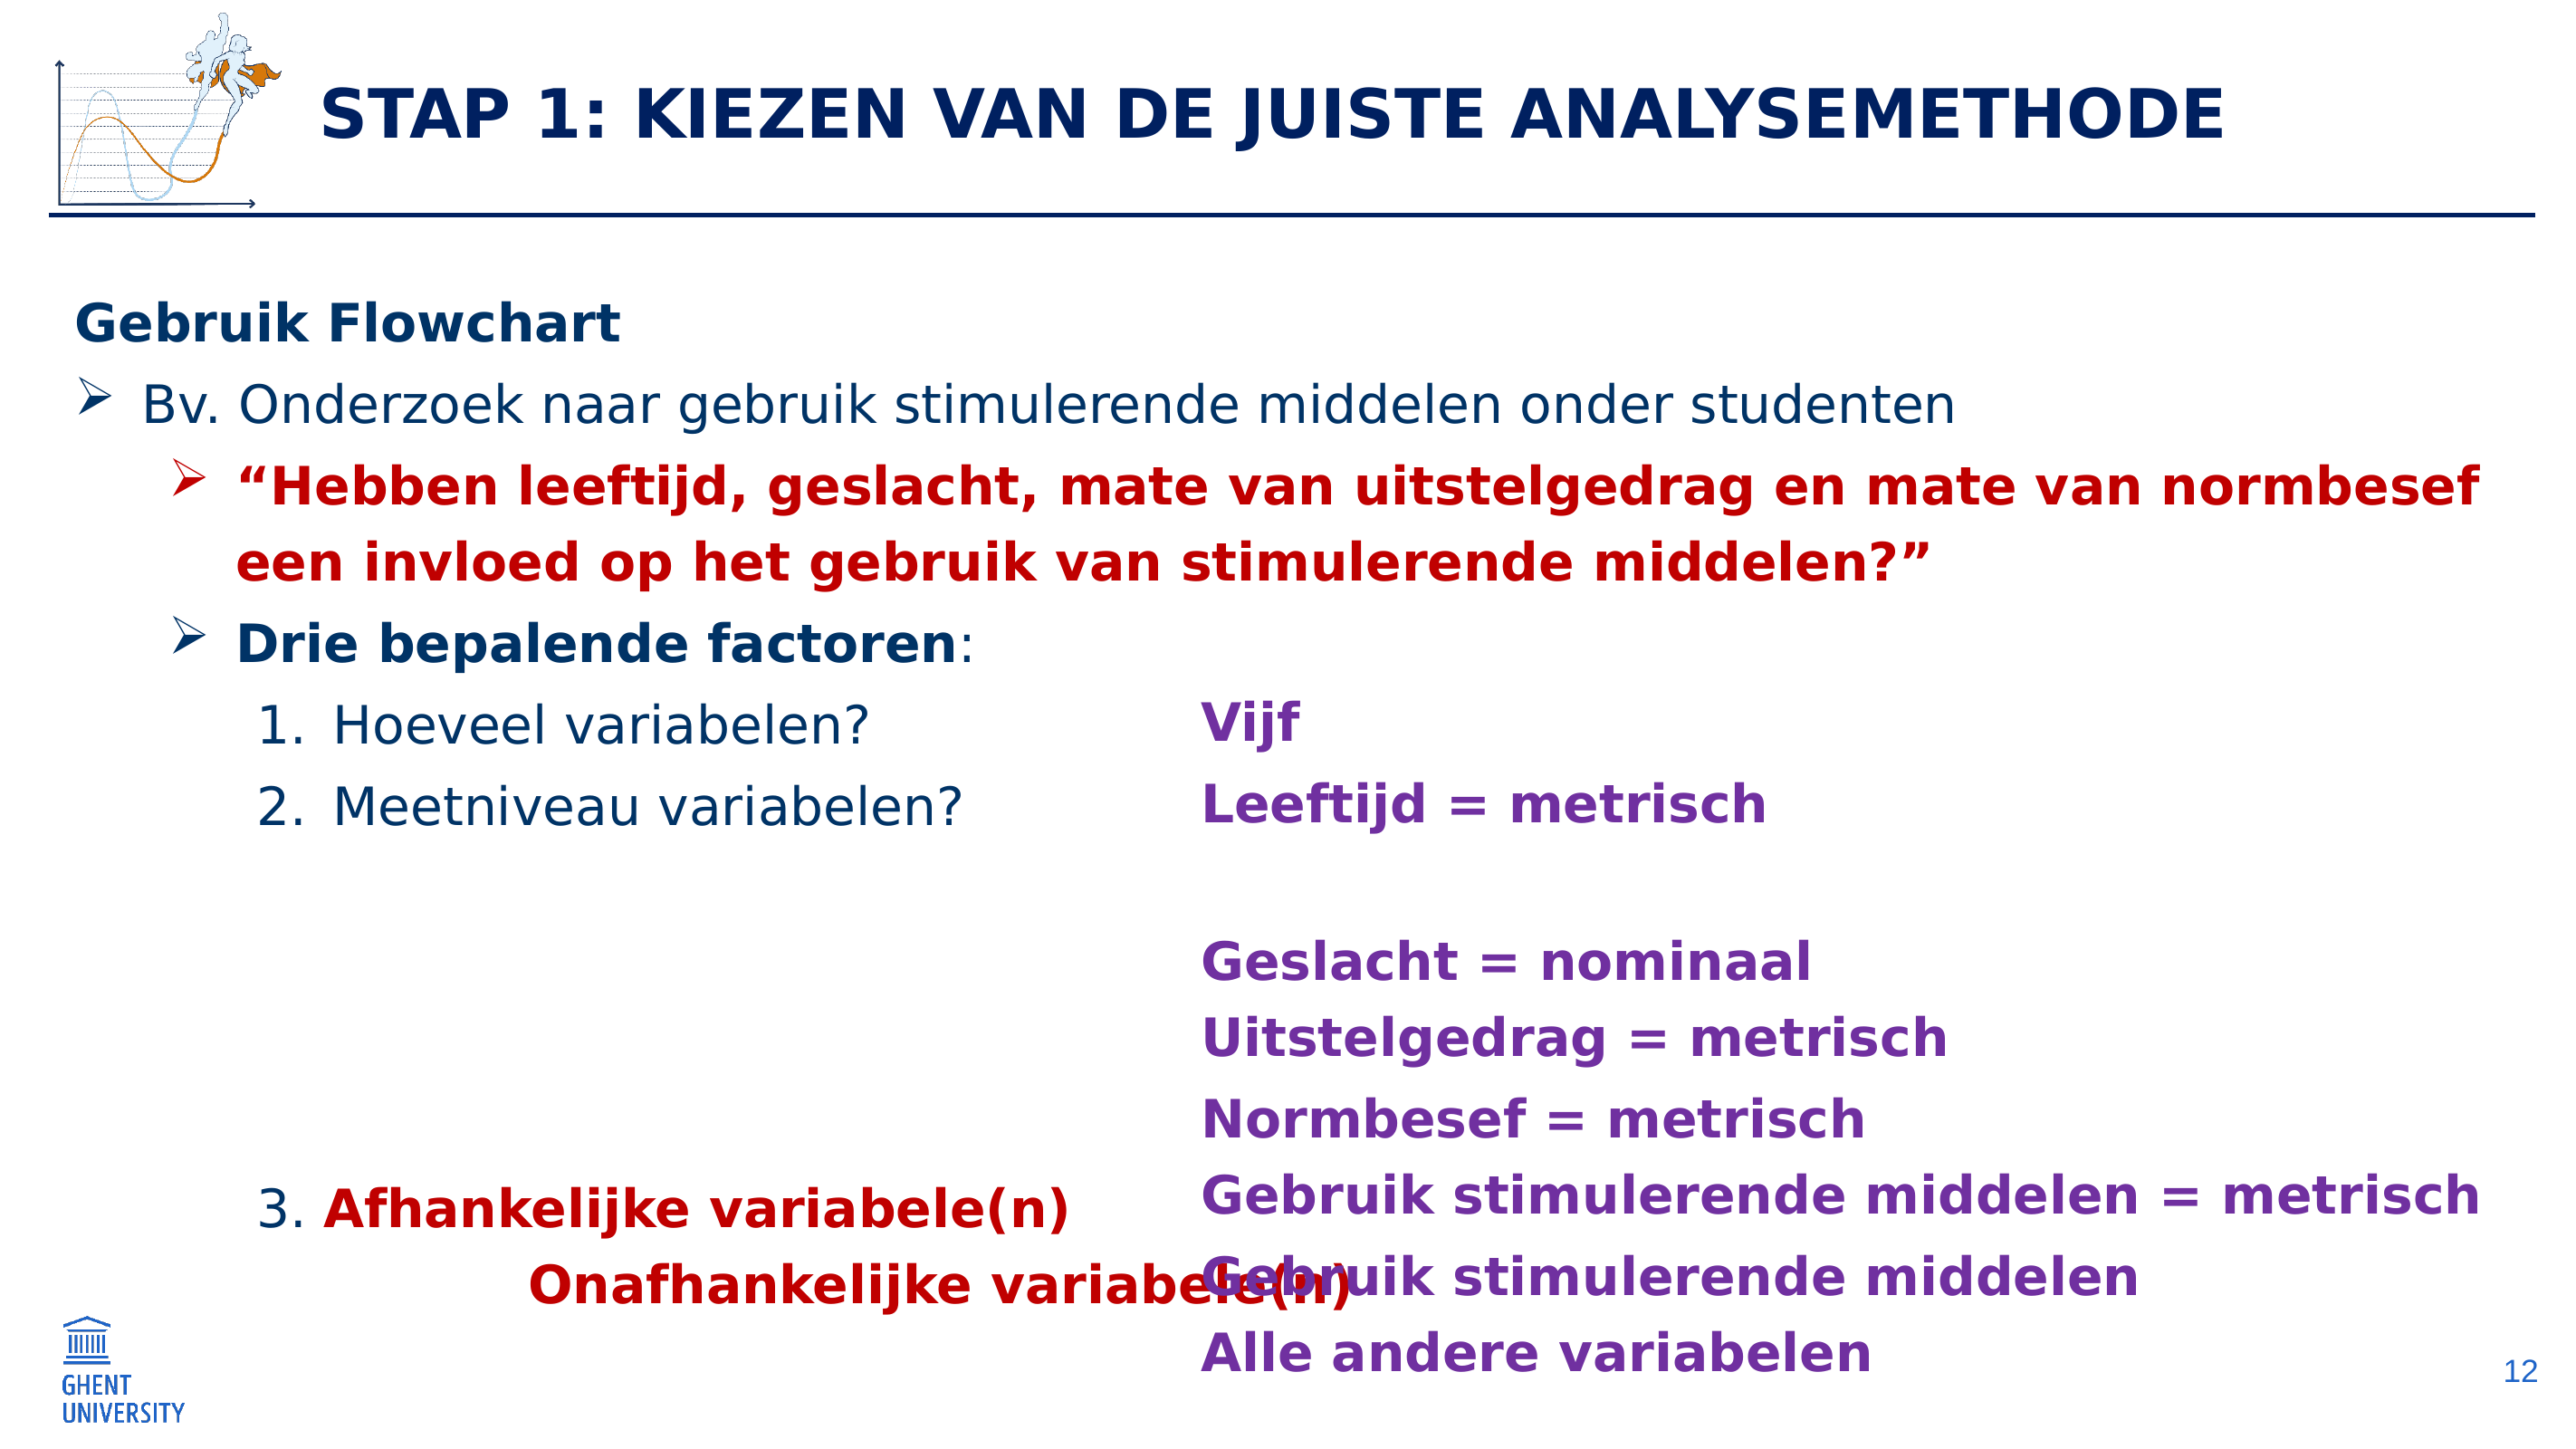

# Stap 1: Kiezen van de juiste analysemethode
Gebruik Flowchart
Bv. Onderzoek naar gebruik stimulerende middelen onder studenten
“Hebben leeftijd, geslacht, mate van uitstelgedrag en mate van normbesef een invloed op het gebruik van stimulerende middelen?”
Drie bepalende factoren:
Hoeveel variabelen?
Meetniveau variabelen?

3. Afhankelijke variabele(n)
		Onafhankelijke variabele(n)

Vijf
Leeftijd = metrisch
Geslacht = nominaal
Uitstelgedrag = metrisch
Normbesef = metrisch
Gebruik stimulerende middelen = metrisch
Gebruik stimulerende middelen
Alle andere variabelen

12